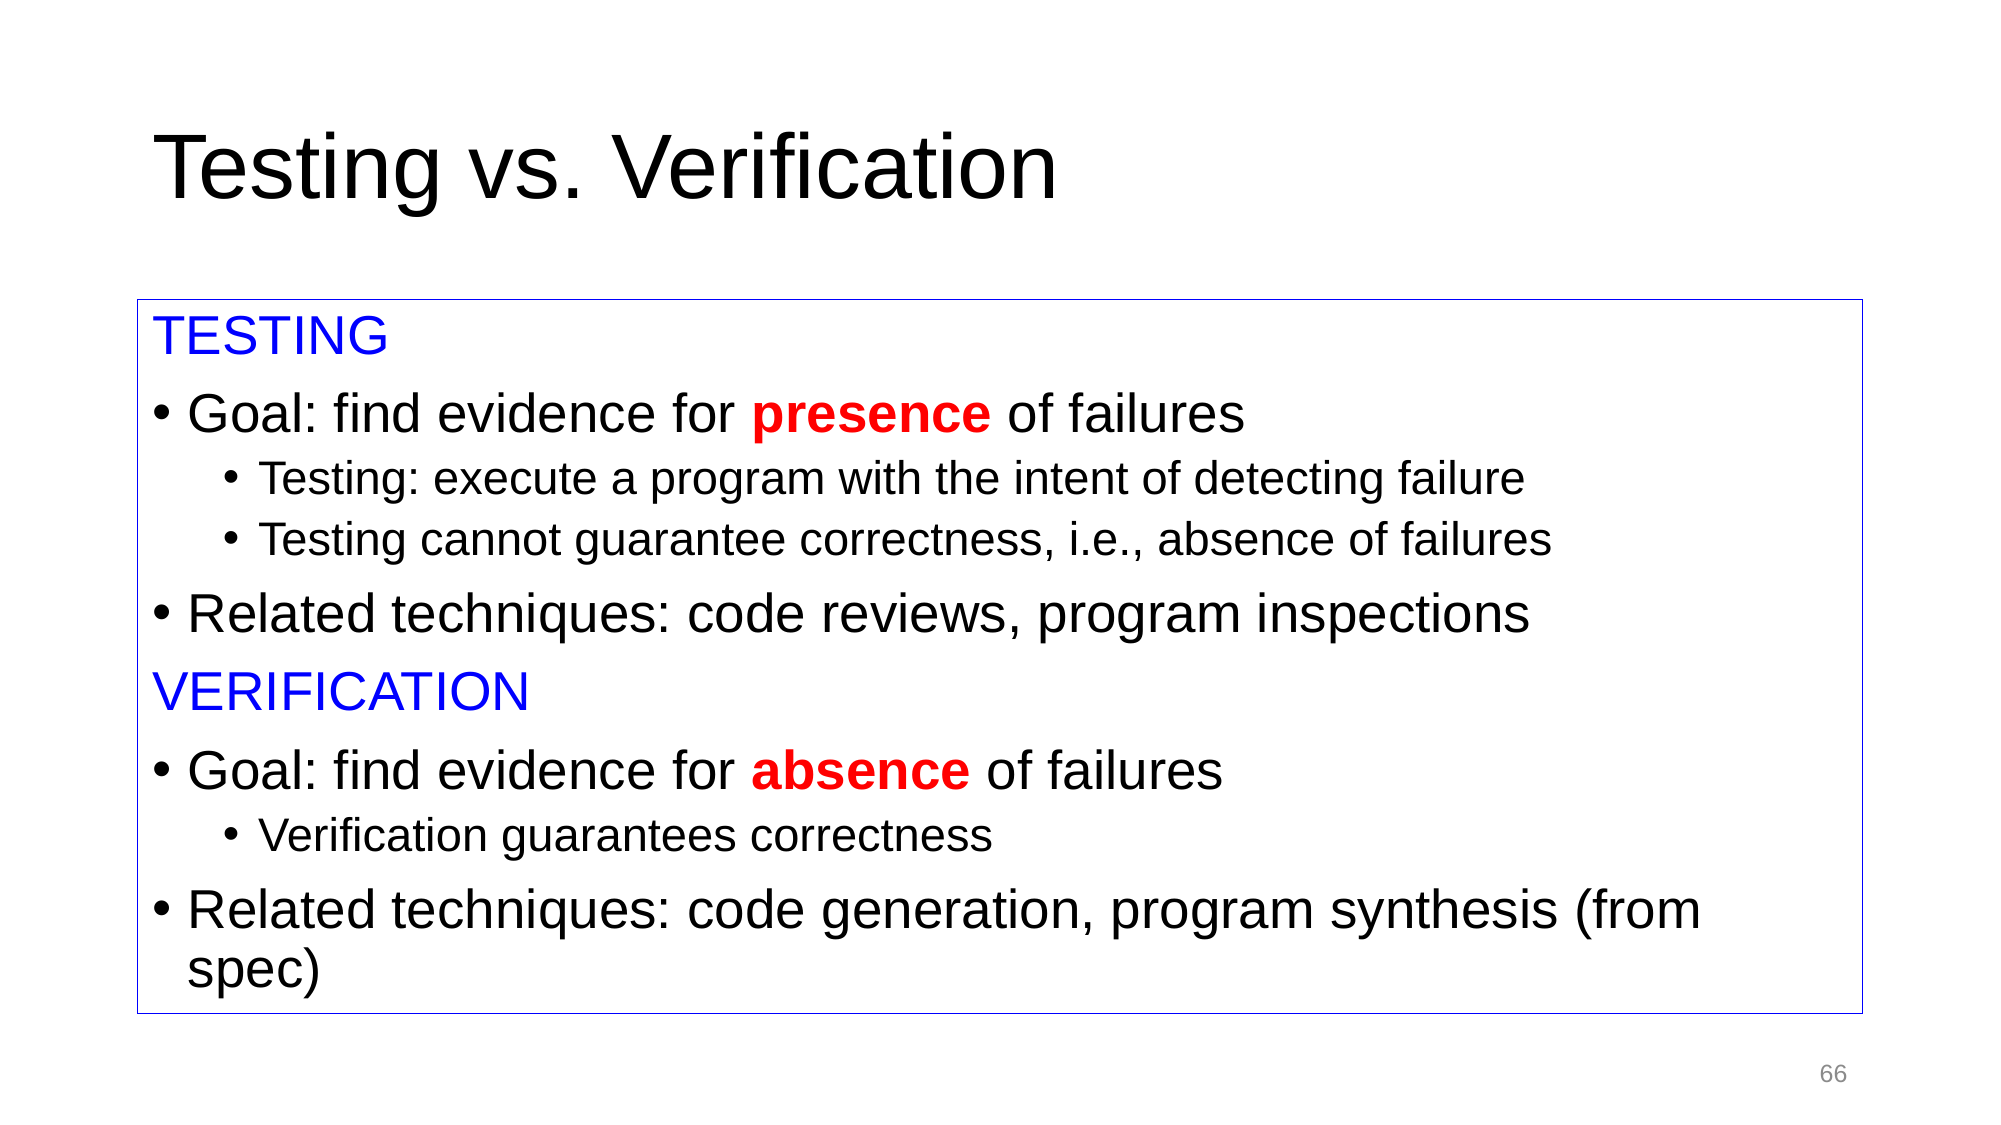

# Testing vs. Verification
TESTING
Goal: find evidence for presence of failures
Testing: execute a program with the intent of detecting failure
Testing cannot guarantee correctness, i.e., absence of failures
Related techniques: code reviews, program inspections
VERIFICATION
Goal: find evidence for absence of failures
Verification guarantees correctness
Related techniques: code generation, program synthesis (from spec)
66